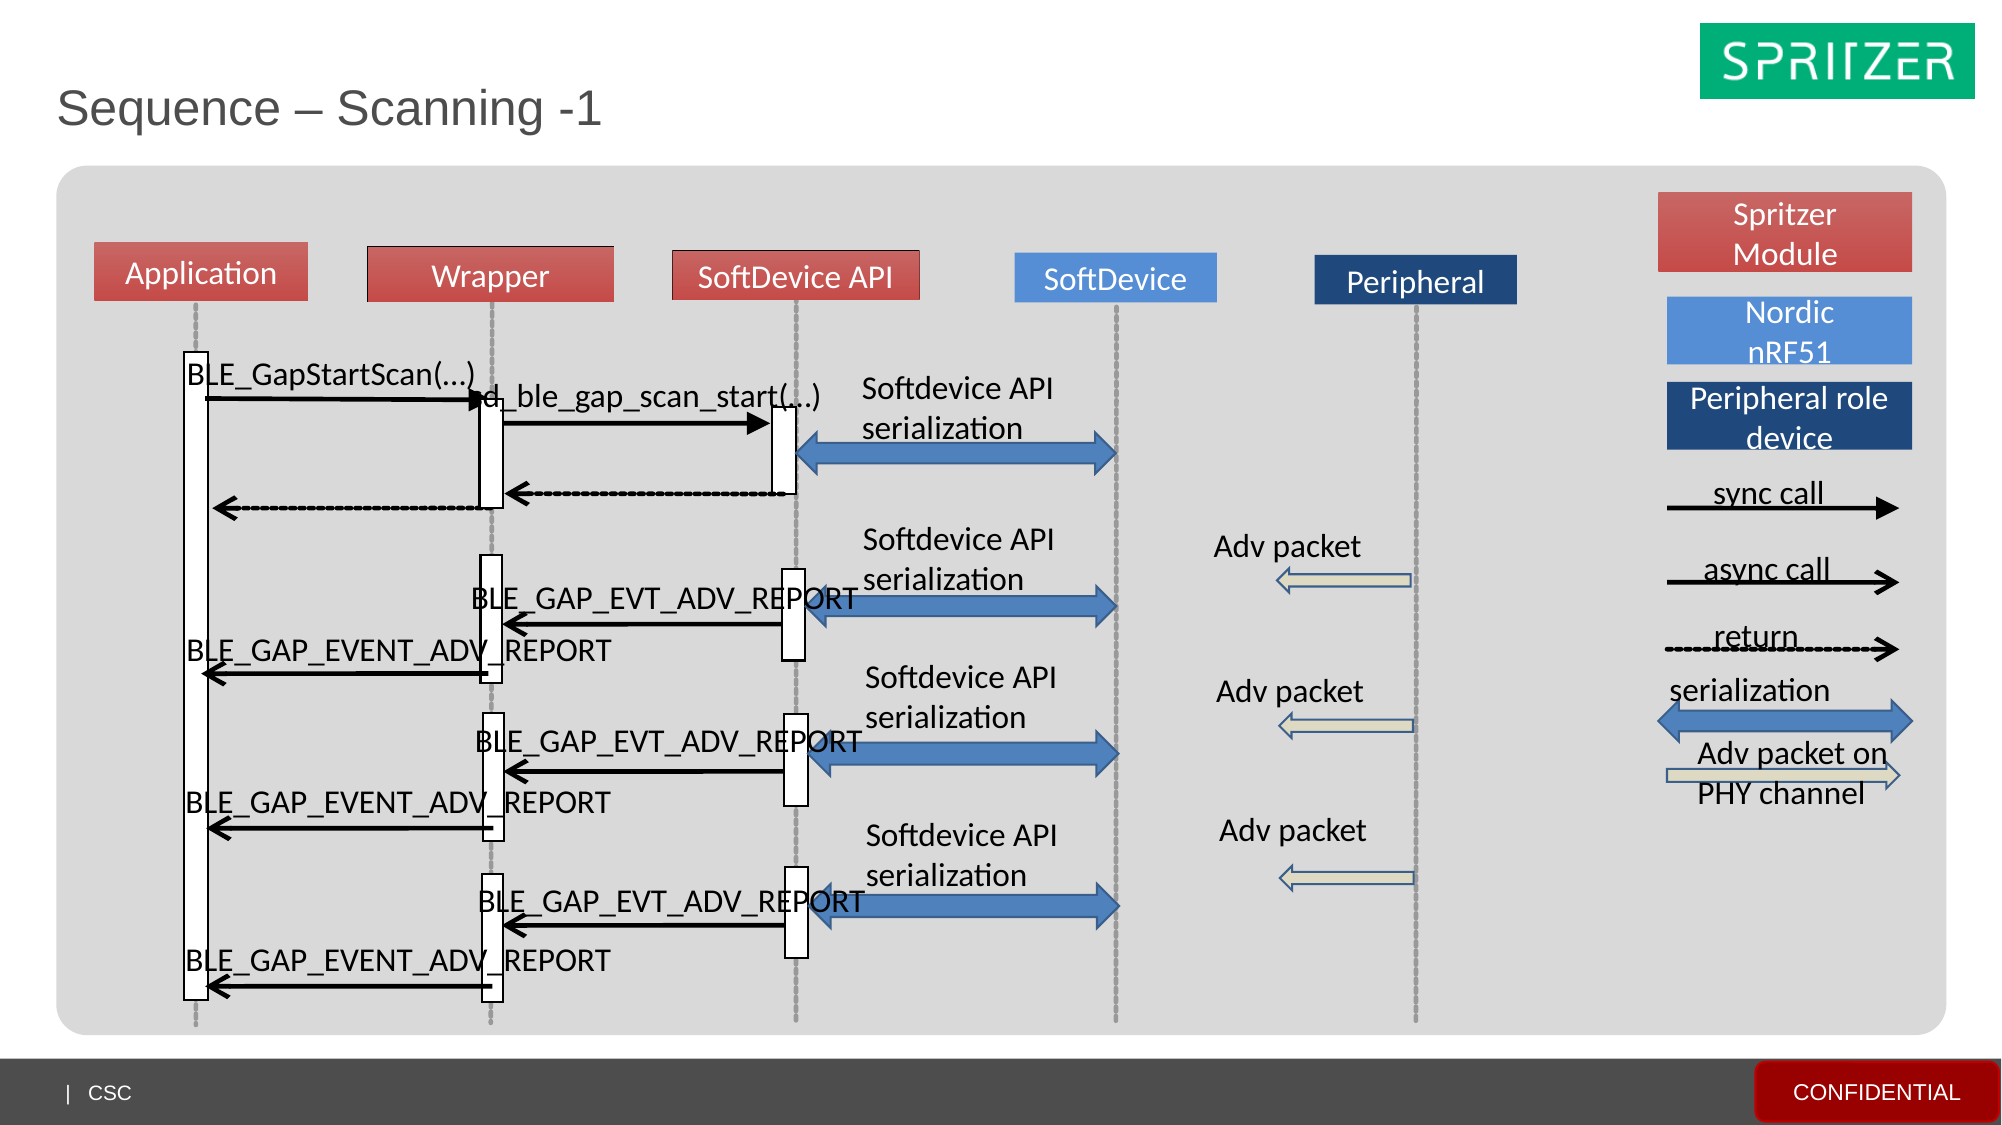

Sequence – Scanning -1
Spritzer
Module
Application
Wrapper
SoftDevice API
SoftDevice
Peripheral
Nordic
nRF51

BLE_GapStartScan(…)

Softdevice API
serialization
sd_ble_gap_scan_start(…)
Peripheral role
device

sync call

Softdevice API
serialization
Adv packet
async call

BLE_GAP_EVT_ADV_REPORT

return

BLE_GAP_EVENT_ADV_REPORT
Softdevice API
serialization

serialization
Adv packet

BLE_GAP_EVT_ADV_REPORT

Adv packet on PHY channel

BLE_GAP_EVENT_ADV_REPORT
Adv packet
Softdevice API
serialization

BLE_GAP_EVT_ADV_REPORT

BLE_GAP_EVENT_ADV_REPORT